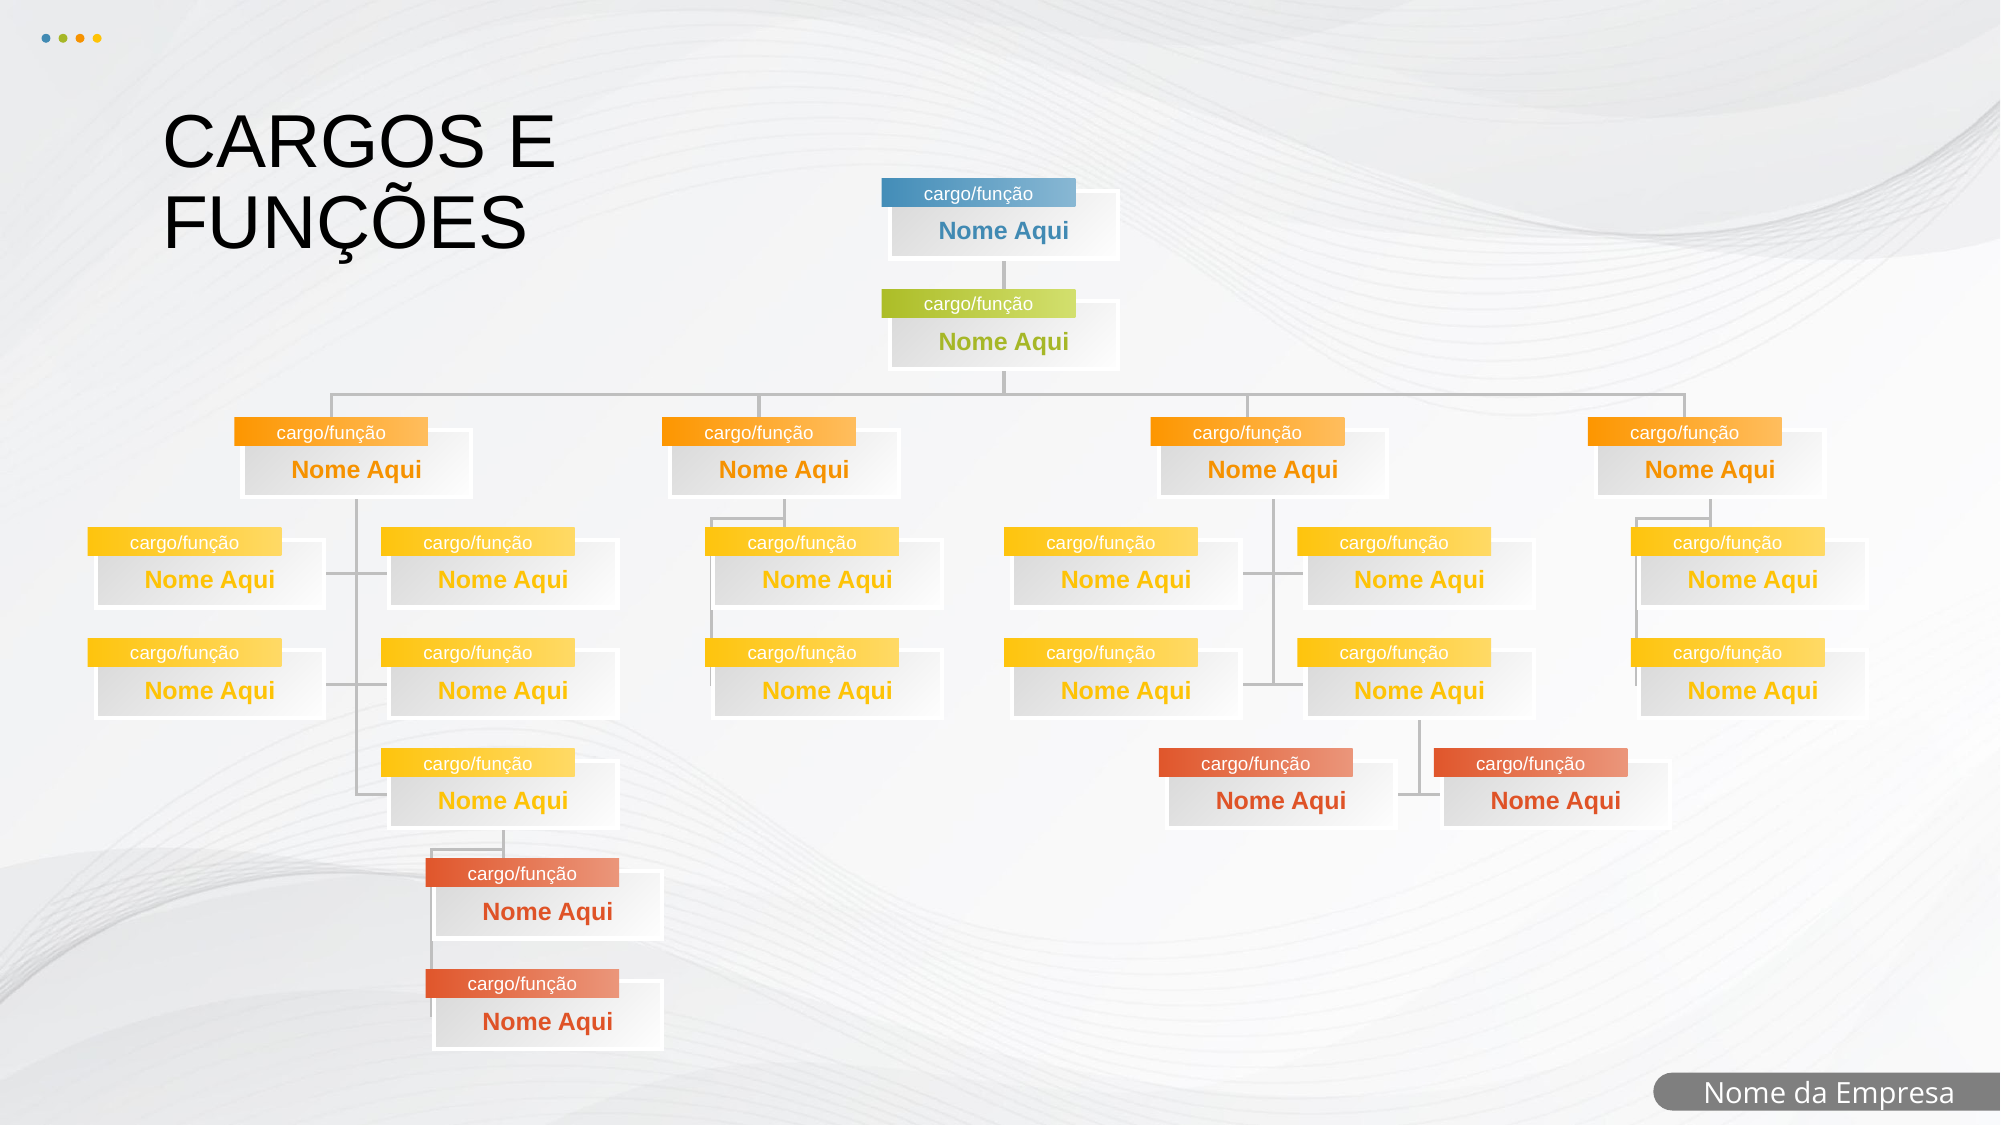

# CARGOS E FUNÇÕES
cargo/função
Nome Aqui
cargo/função
Nome Aqui
cargo/função
Nome Aqui
cargo/função
Nome Aqui
cargo/função
Nome Aqui
cargo/função
Nome Aqui
cargo/função
Nome Aqui
cargo/função
Nome Aqui
cargo/função
Nome Aqui
cargo/função
Nome Aqui
cargo/função
Nome Aqui
cargo/função
Nome Aqui
cargo/função
Nome Aqui
cargo/função
Nome Aqui
cargo/função
Nome Aqui
cargo/função
Nome Aqui
cargo/função
Nome Aqui
cargo/função
Nome Aqui
cargo/função
Nome Aqui
cargo/função
Nome Aqui
cargo/função
Nome Aqui
cargo/função
Nome Aqui
cargo/função
Nome Aqui